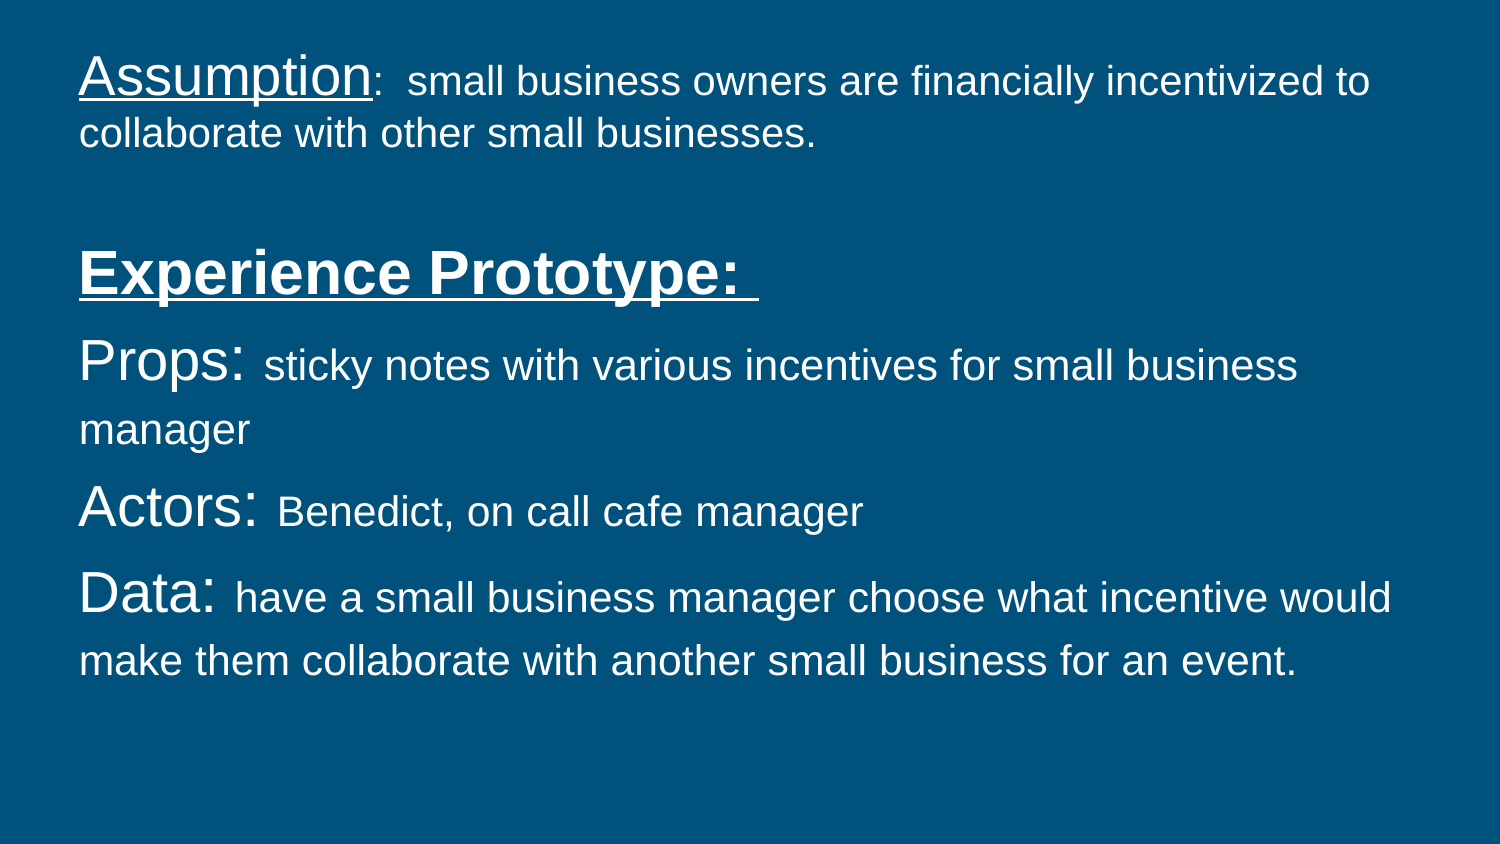

# Assumption:  small business owners are financially incentivized to collaborate with other small businesses.

Experience Prototype:
Props: sticky notes with various incentives for small business manager
Actors: Benedict, on call cafe manager
Data: have a small business manager choose what incentive would make them collaborate with another small business for an event.